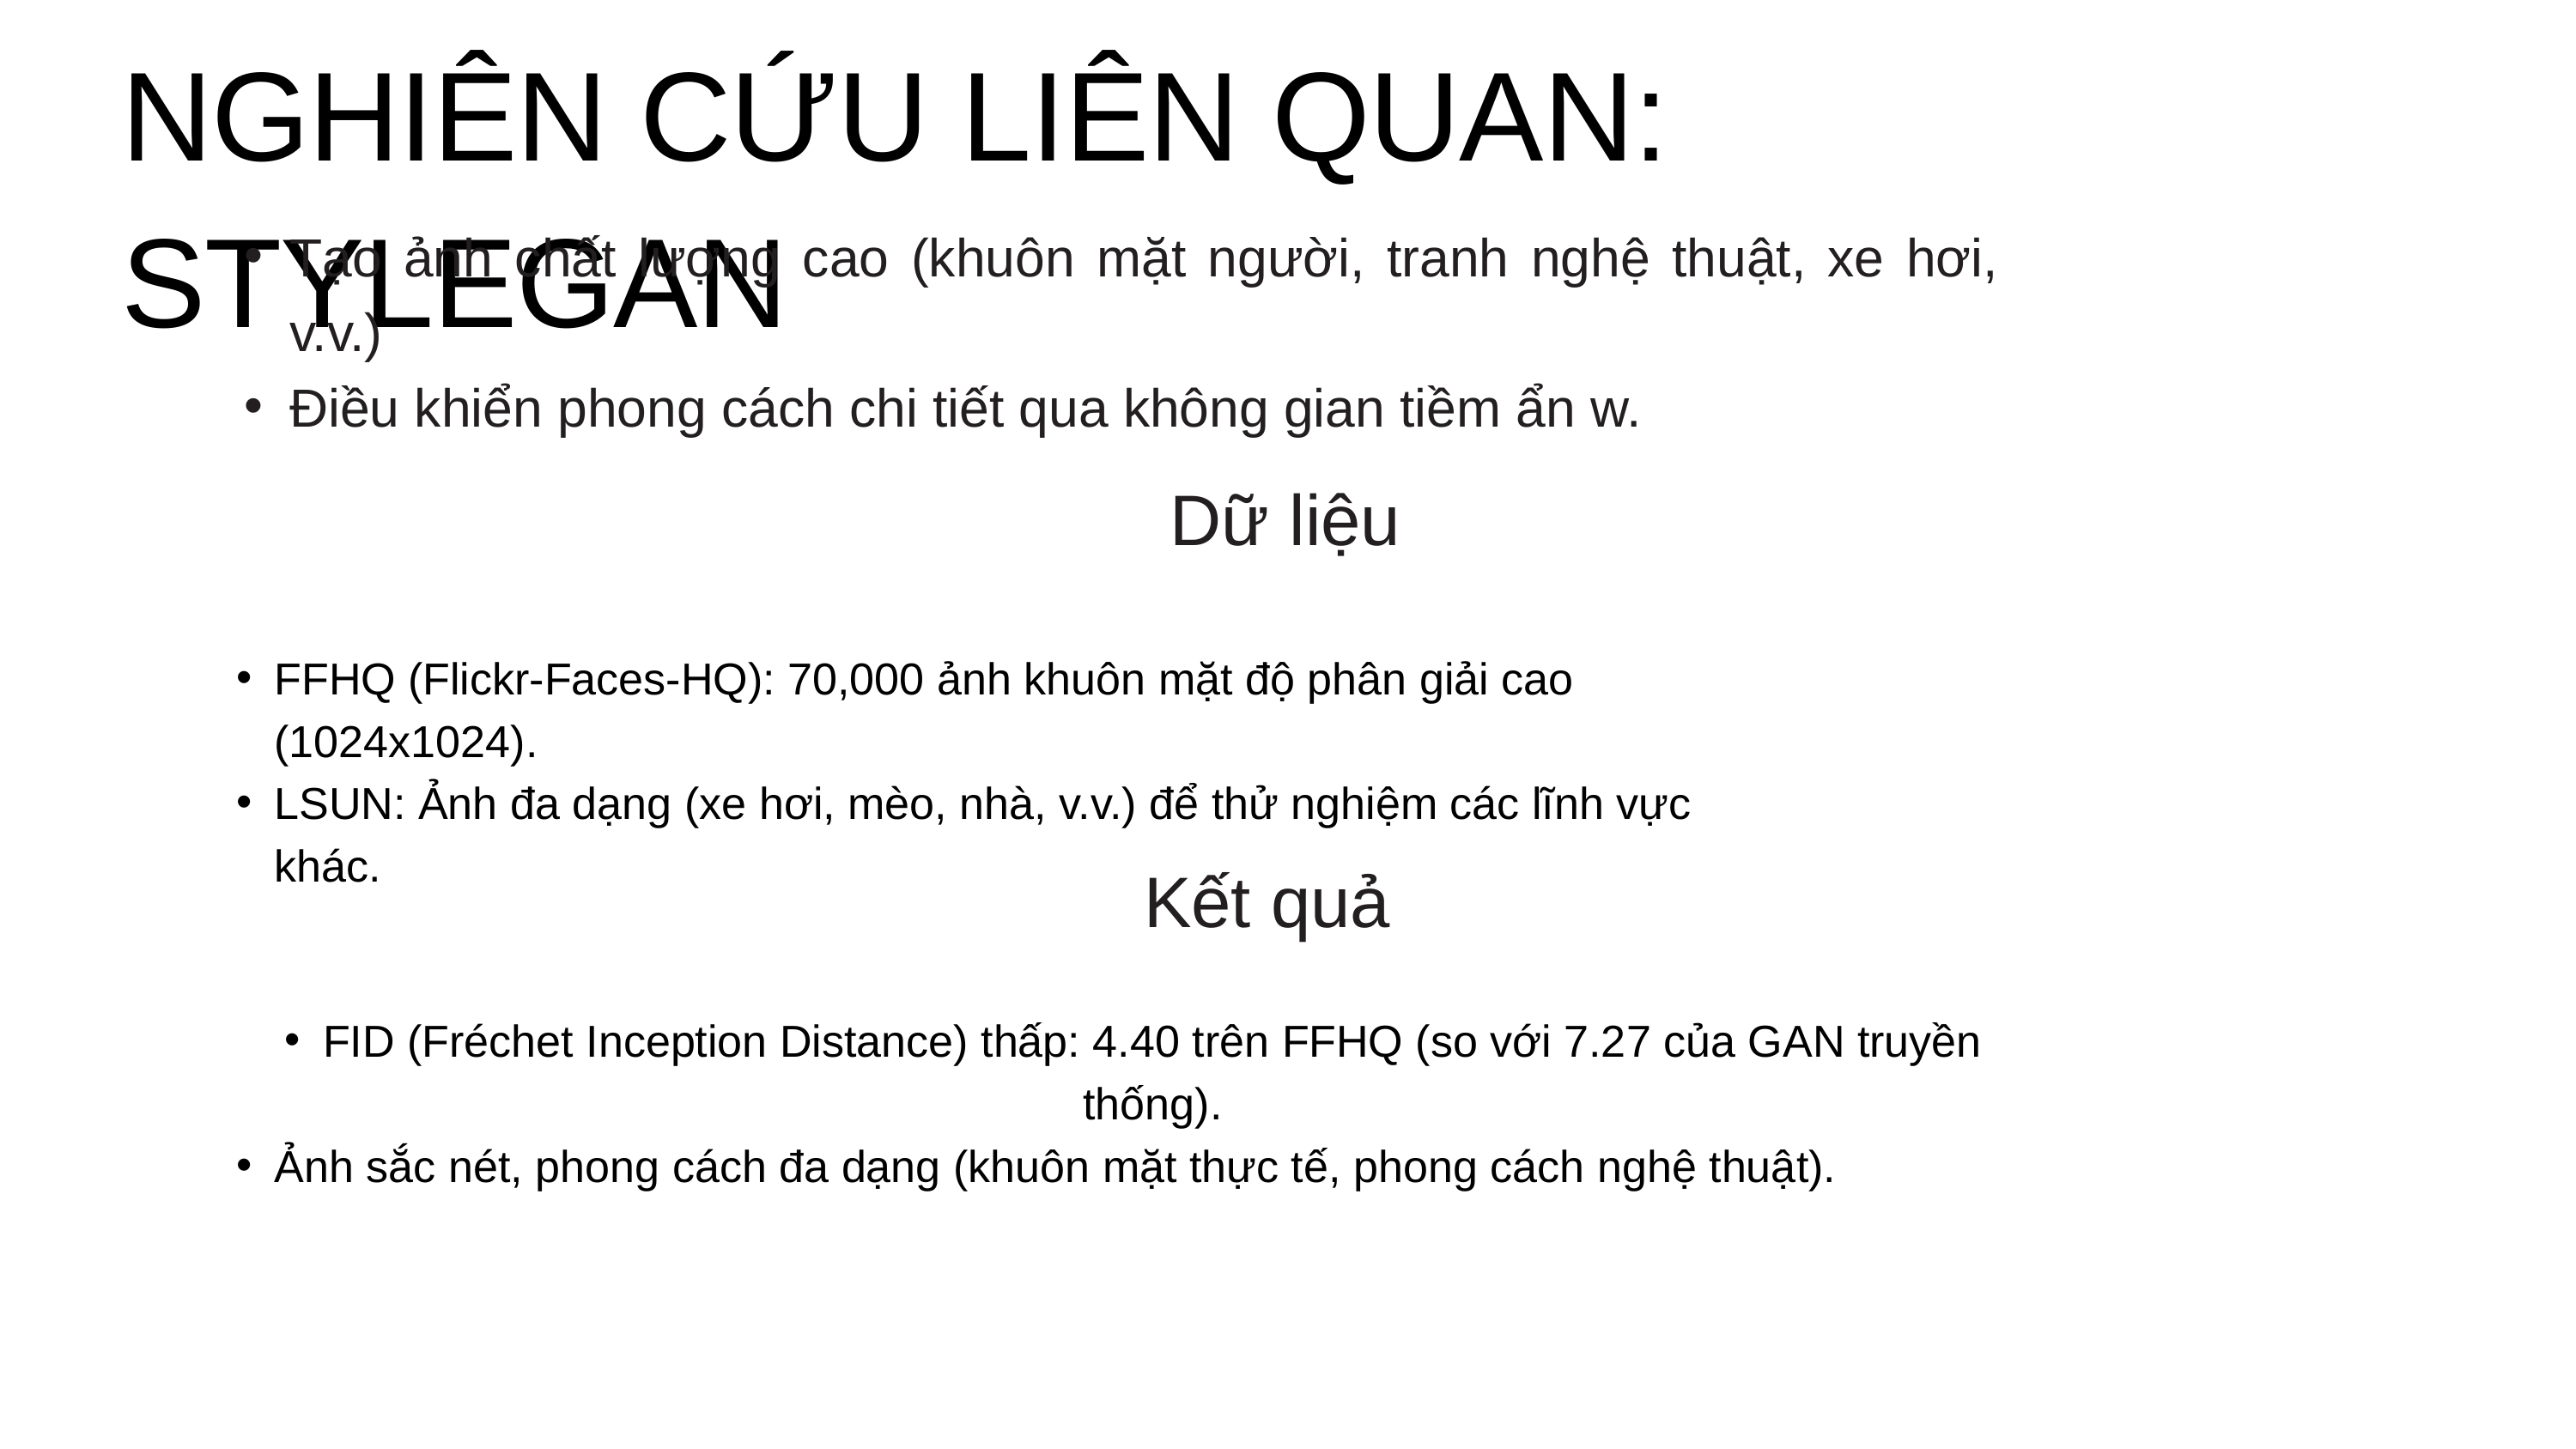

NGHIÊN CỨU LIÊN QUAN: STYLEGAN
Tạo ảnh chất lượng cao (khuôn mặt người, tranh nghệ thuật, xe hơi, v.v.)
Điều khiển phong cách chi tiết qua không gian tiềm ẩn w.
Dữ liệu
FFHQ (Flickr-Faces-HQ): 70,000 ảnh khuôn mặt độ phân giải cao (1024x1024).
LSUN: Ảnh đa dạng (xe hơi, mèo, nhà, v.v.) để thử nghiệm các lĩnh vực khác.
Kết quả
FID (Fréchet Inception Distance) thấp: 4.40 trên FFHQ (so với 7.27 của GAN truyền thống).
Ảnh sắc nét, phong cách đa dạng (khuôn mặt thực tế, phong cách nghệ thuật).